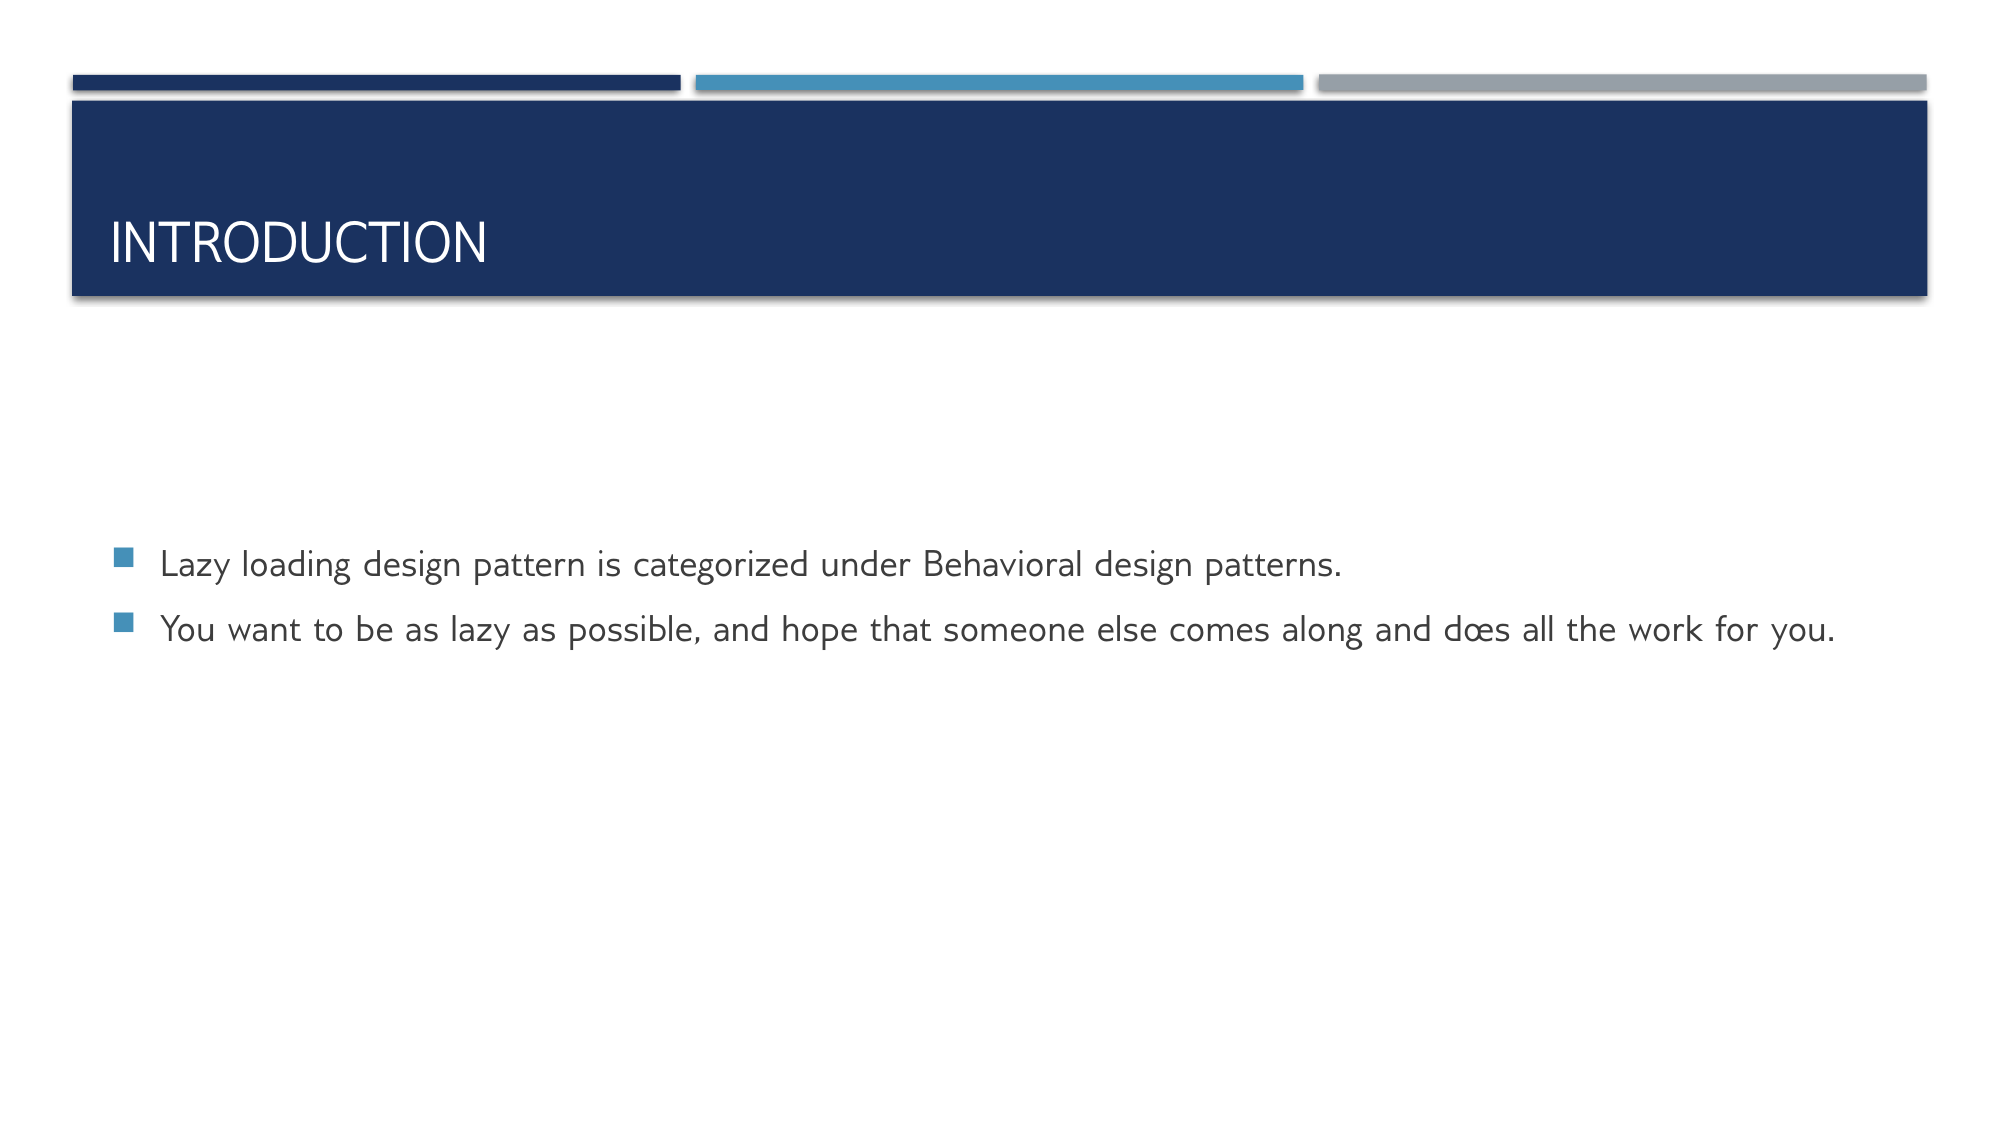

# Introduction
Lazy loading design pattern is categorized under Behavioral design patterns.
You want to be as lazy as possible, and hope that someone else comes along and does all the work for you.